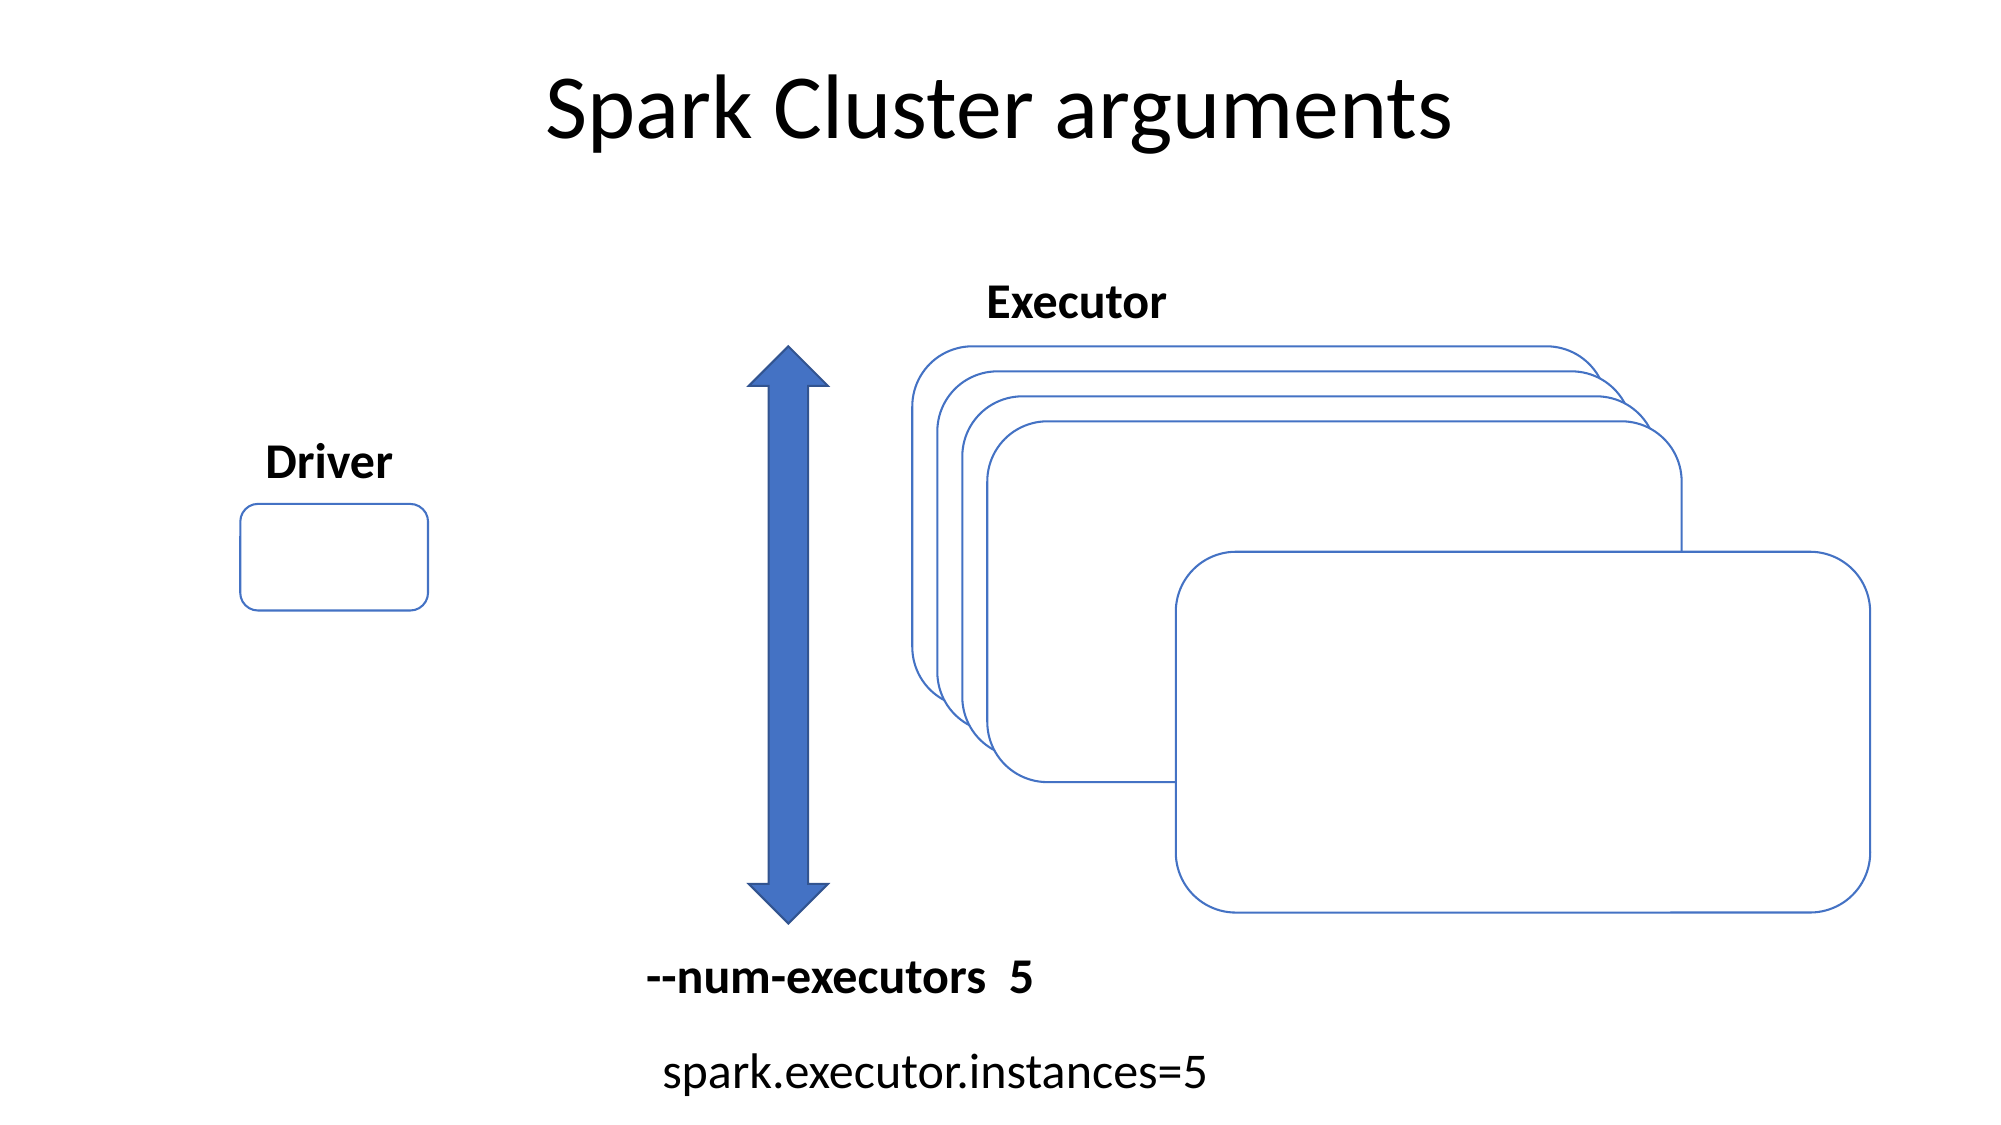

# Spark Cluster arguments
Executor

Driver

--num-executors  5
spark.executor.instances=5